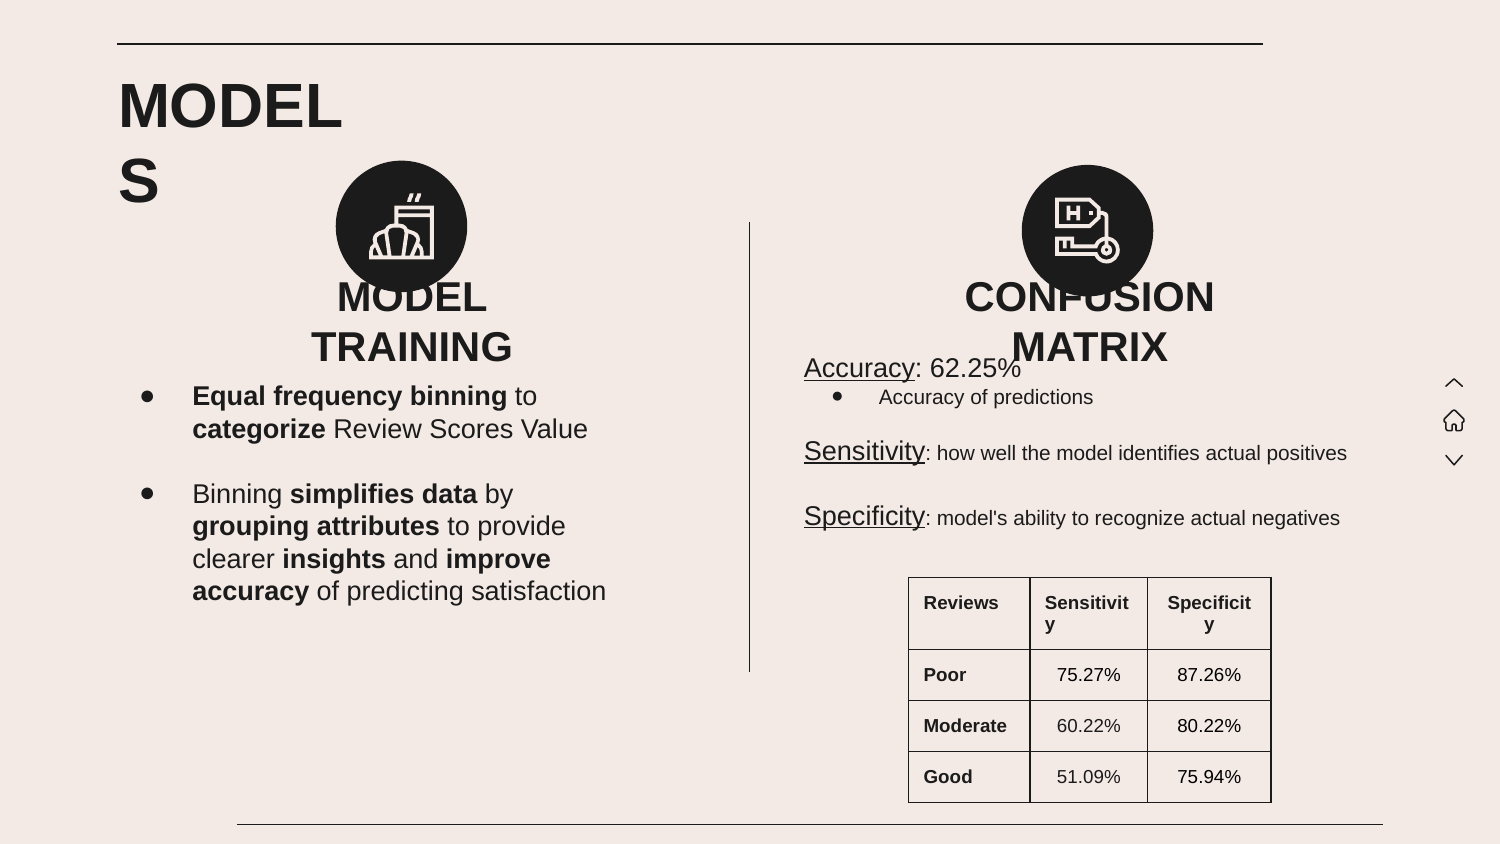

# MODELS

CONFUSION MATRIX
MODEL TRAINING
Equal frequency binning to categorize Review Scores Value

Binning simplifies data by grouping attributes to provide clearer insights and improve accuracy of predicting satisfaction
Accuracy: 62.25%
Accuracy of predictions

Sensitivity: how well the model identifies actual positives

Specificity: model's ability to recognize actual negatives

| Reviews | Sensitivity | Specificity |
| --- | --- | --- |
| Poor | 75.27% | 87.26% |
| Moderate | 60.22% | 80.22% |
| Good | 51.09% | 75.94% |